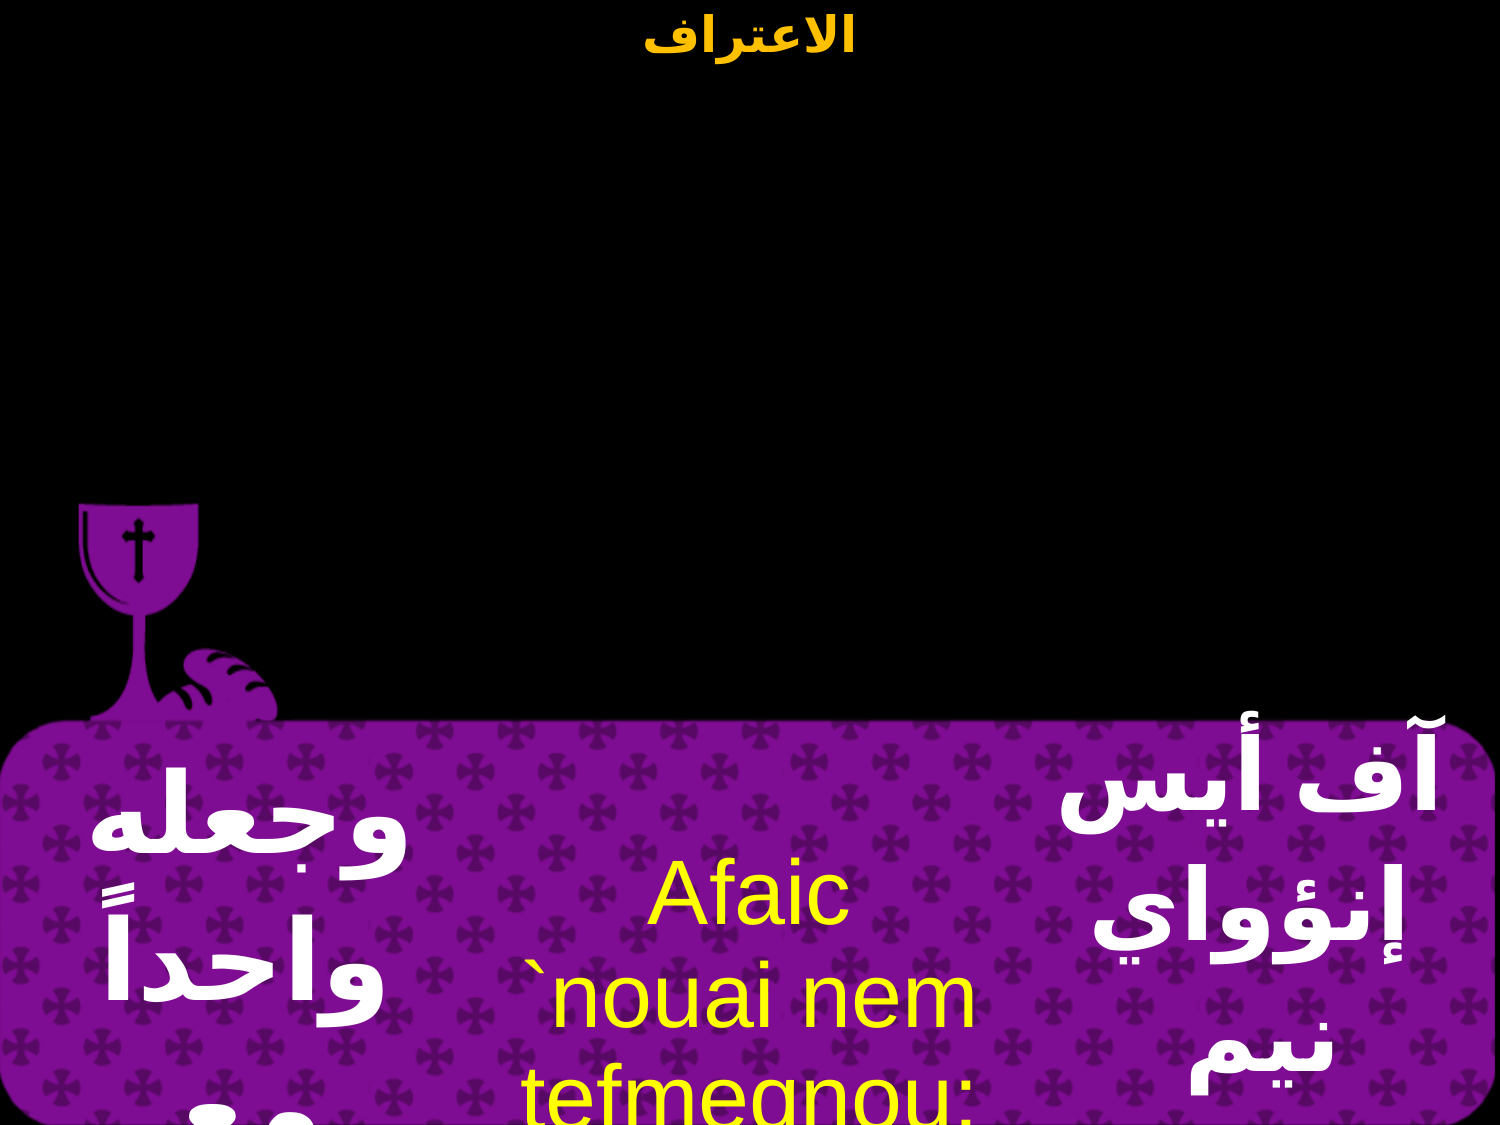

| وجعله واحداً مع لاهوته | Afaic `nouai nem tefmeqnou;> | آف أيس إنؤواي نيم تيفميثنوتي |
| --- | --- | --- |